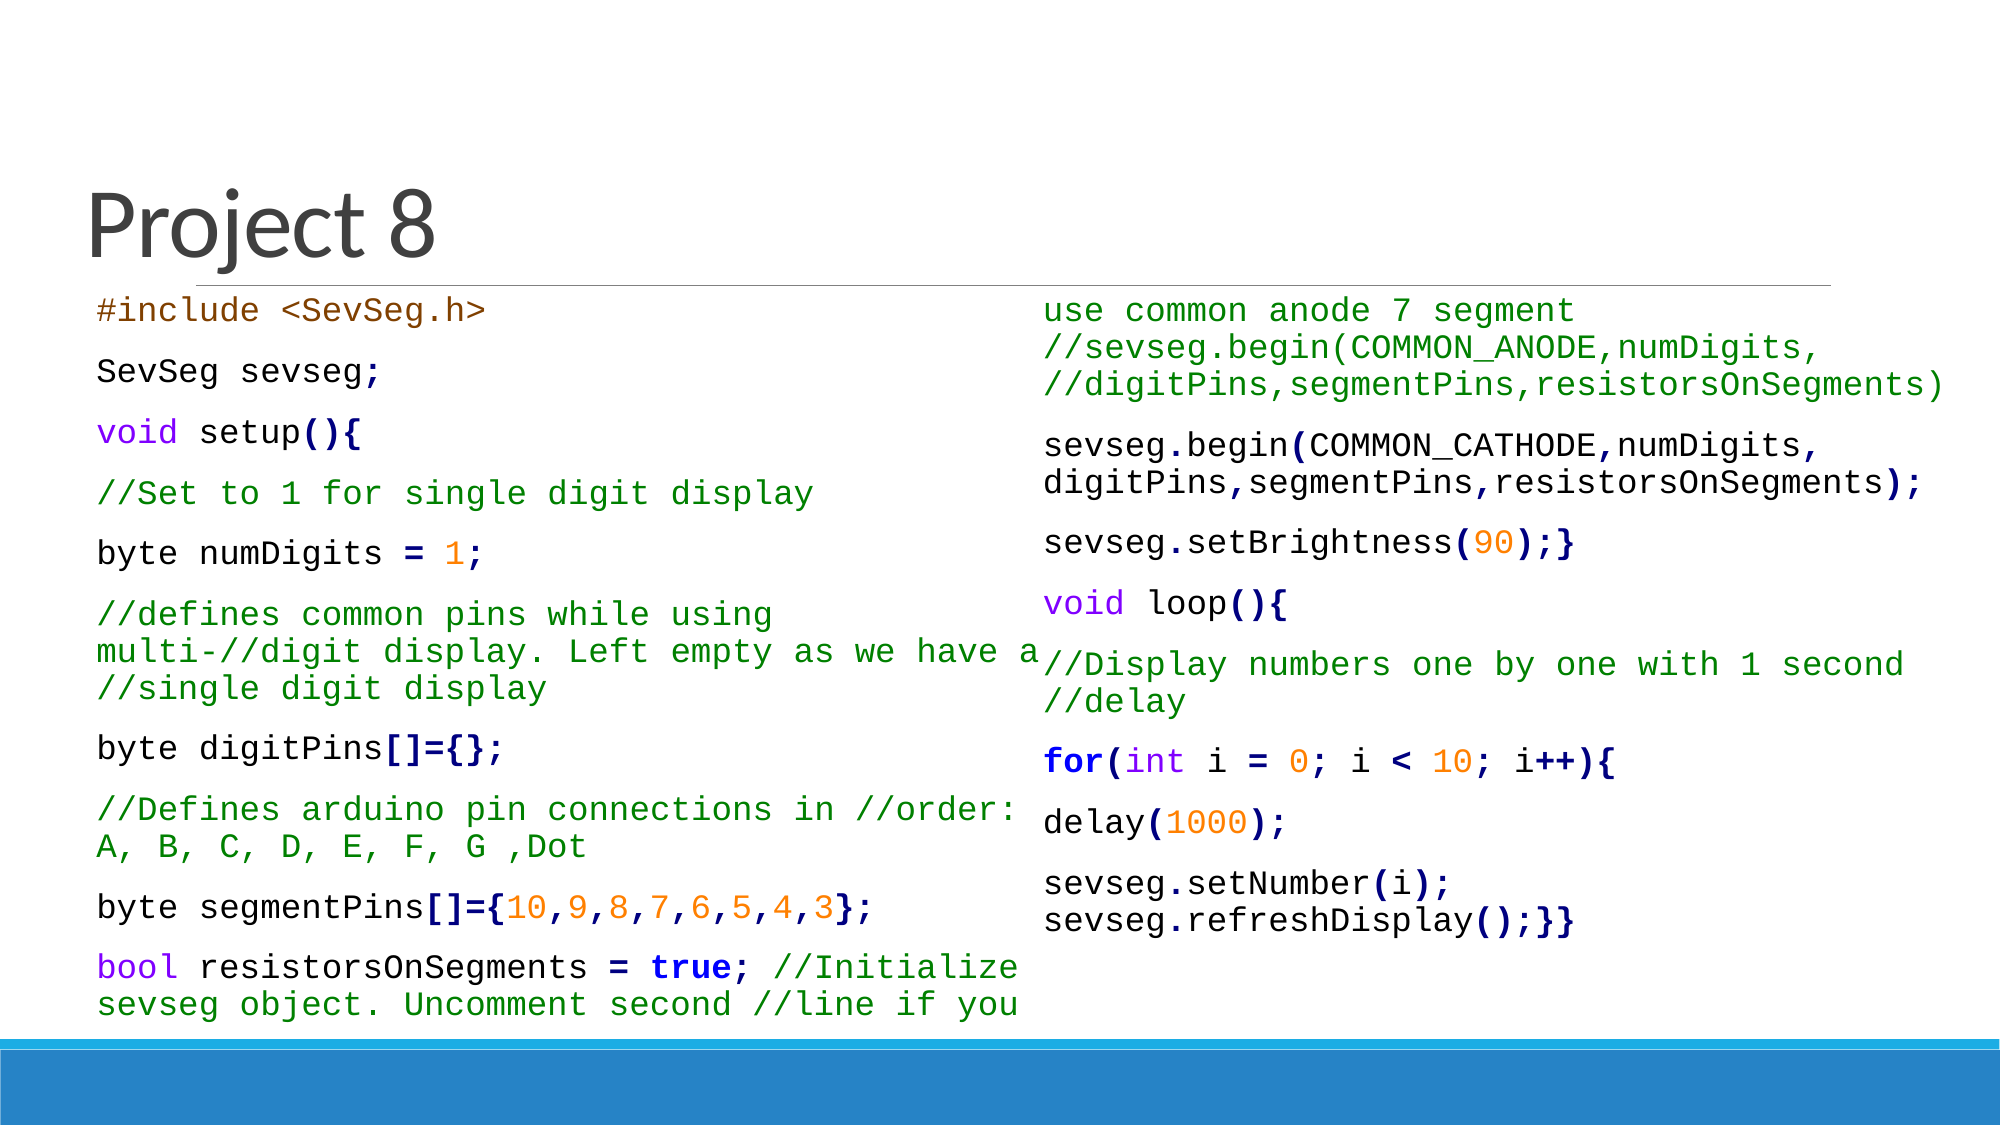

# Project 8
#include <SevSeg.h>
SevSeg sevseg;
void setup(){
//Set to 1 for single digit display
byte numDigits = 1;
//defines common pins while using multi-//digit display. Left empty as we have a //single digit display
byte digitPins[]={};
//Defines arduino pin connections in //order: A, B, C, D, E, F, G ,Dot
byte segmentPins[]={10,9,8,7,6,5,4,3};
bool resistorsOnSegments = true; //Initialize sevseg object. Uncomment second //line if you use common anode 7 segment //sevseg.begin(COMMON_ANODE,numDigits, //digitPins,segmentPins,resistorsOnSegments)
sevseg.begin(COMMON_CATHODE,numDigits, digitPins,segmentPins,resistorsOnSegments);
sevseg.setBrightness(90);}
void loop(){
//Display numbers one by one with 1 second //delay
for(int i = 0; i < 10; i++){
delay(1000);
sevseg.setNumber(i); sevseg.refreshDisplay();}}